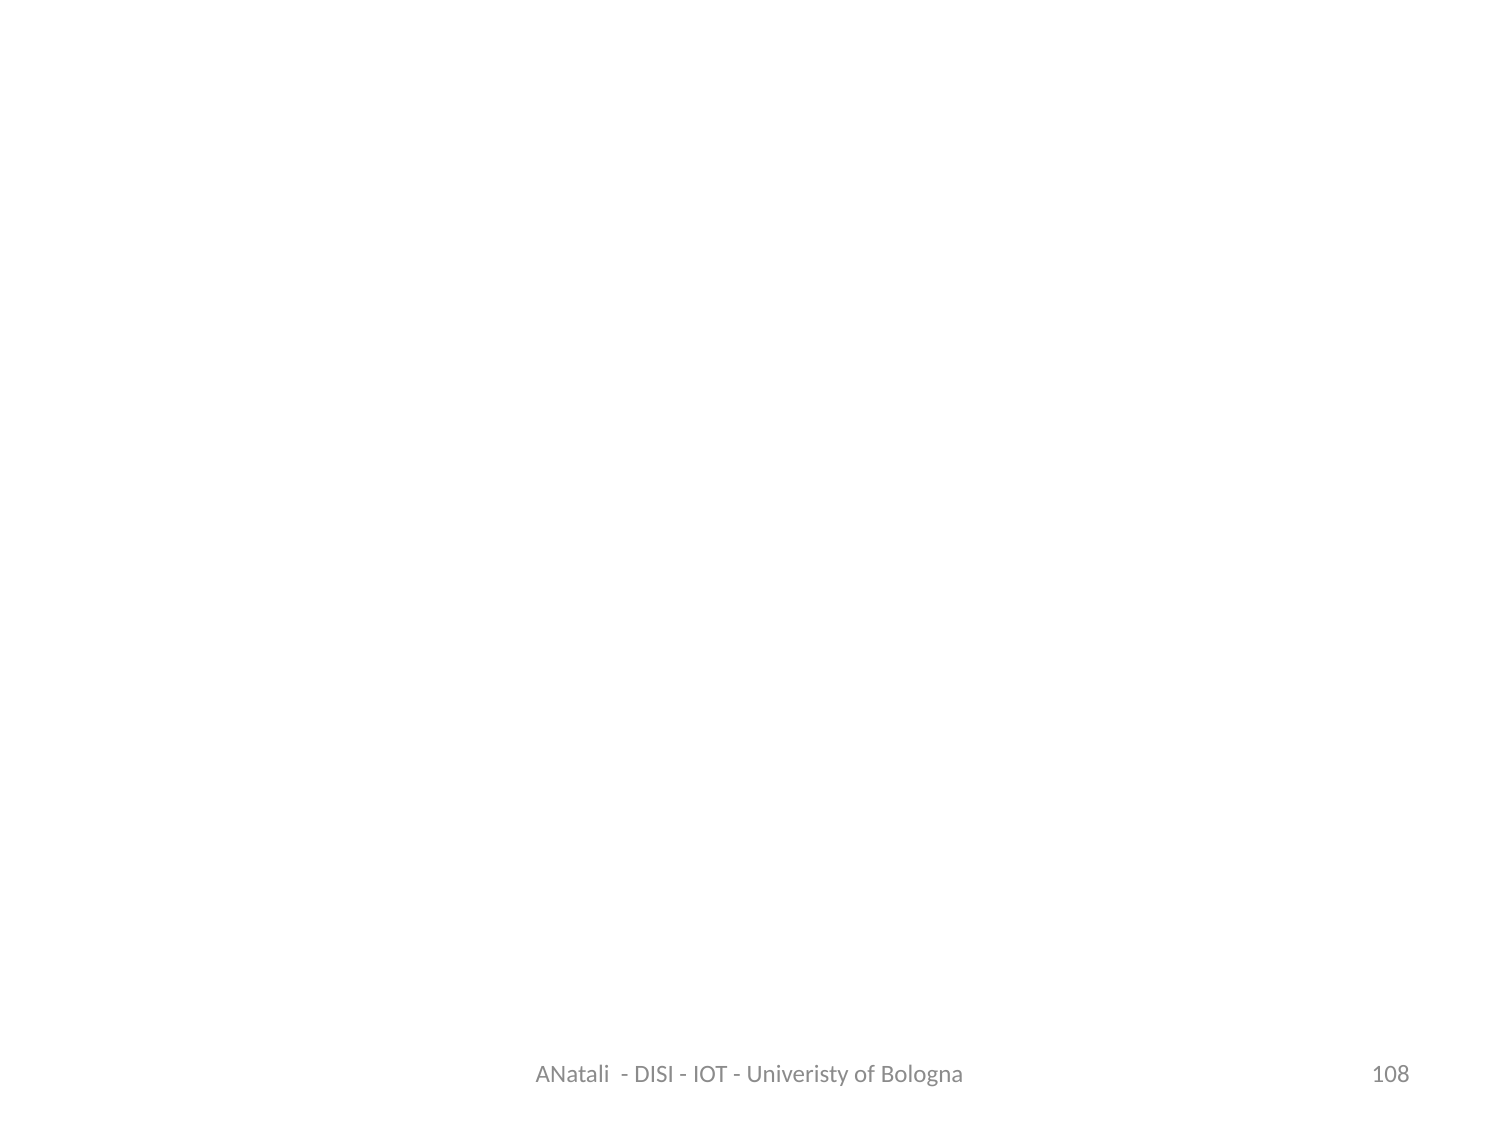

ANatali  - DISI - IOT - Univeristy of Bologna
108